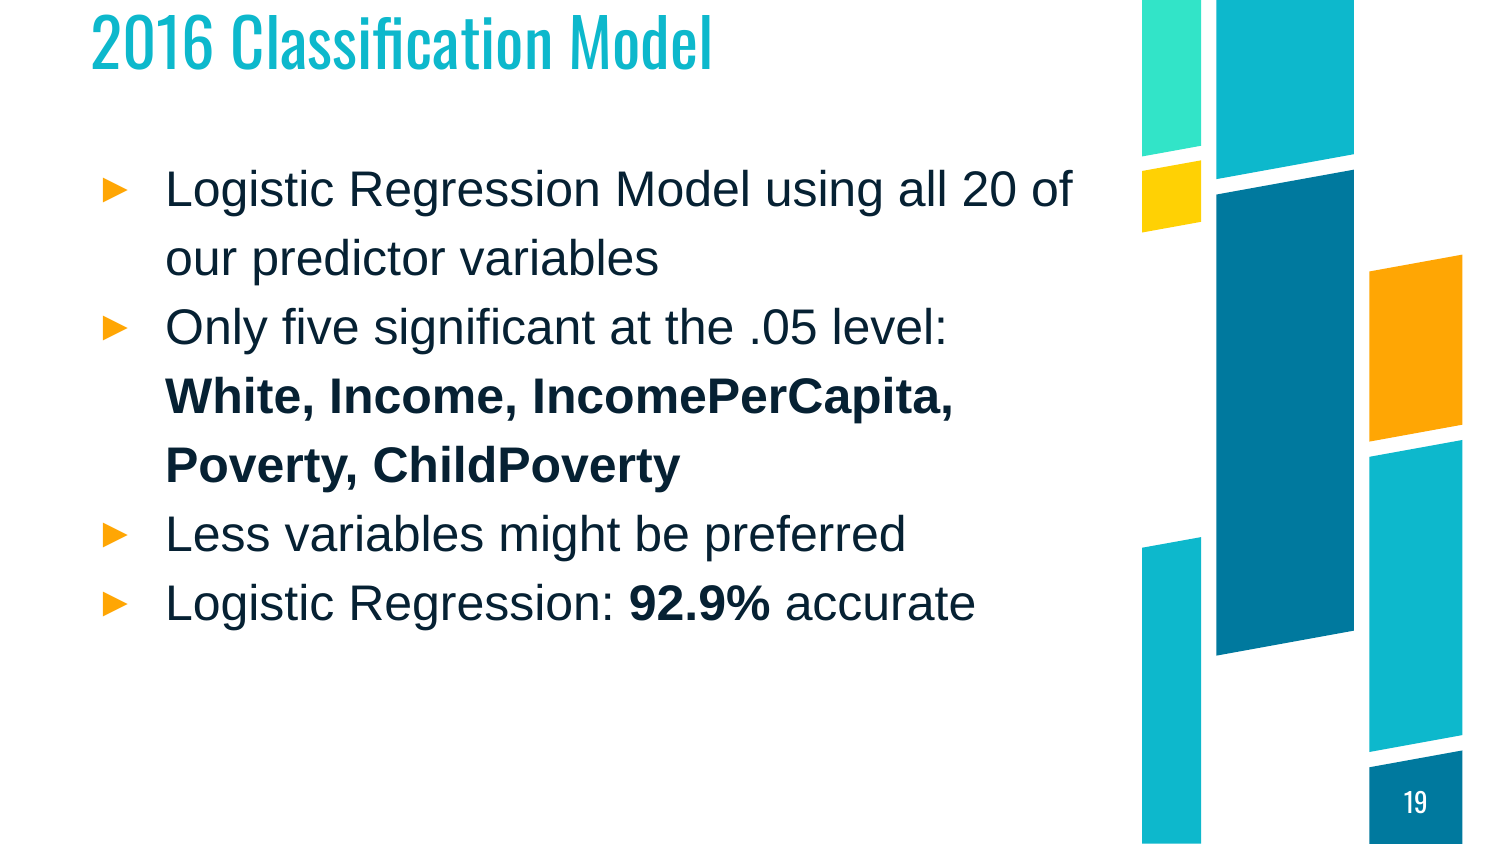

# 2016 Classification Model
Logistic Regression Model using all 20 of our predictor variables
Only five significant at the .05 level: White, Income, IncomePerCapita, Poverty, ChildPoverty
Less variables might be preferred
Logistic Regression: 92.9% accurate

19